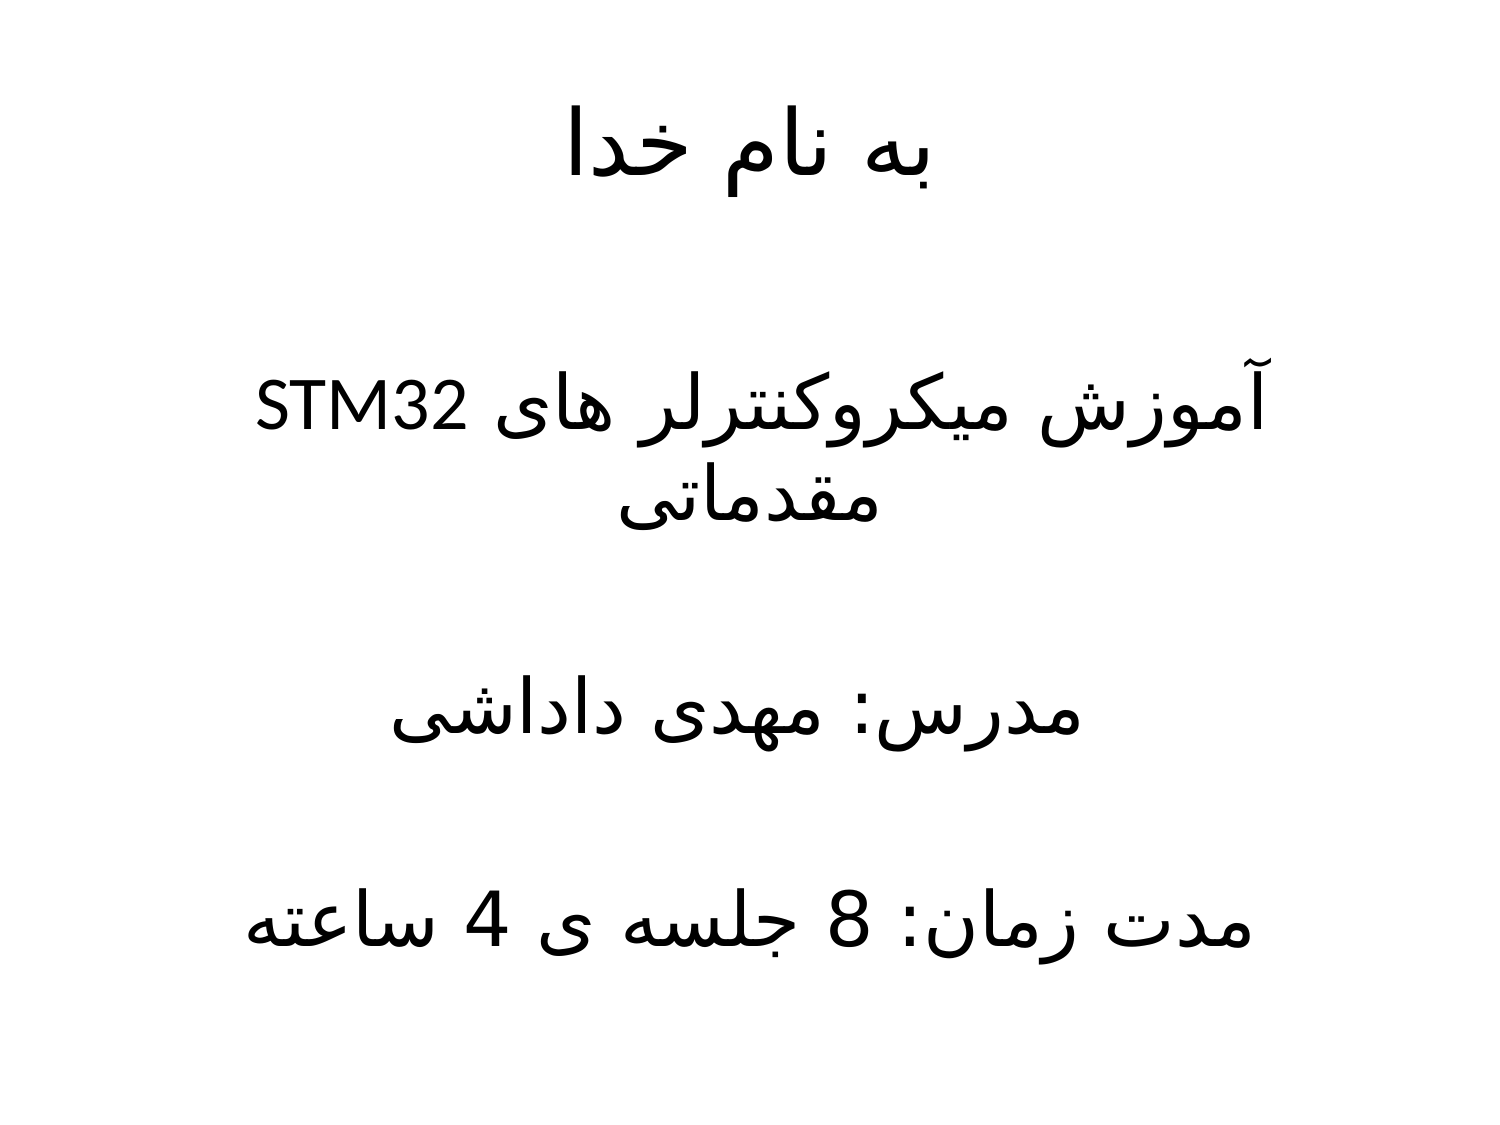

# به نام خدا
آموزش میکروکنترلر های STM32  مقدماتی

 مدرس: مهدی داداشی

مدت زمان: 8 جلسه ی 4 ساعته